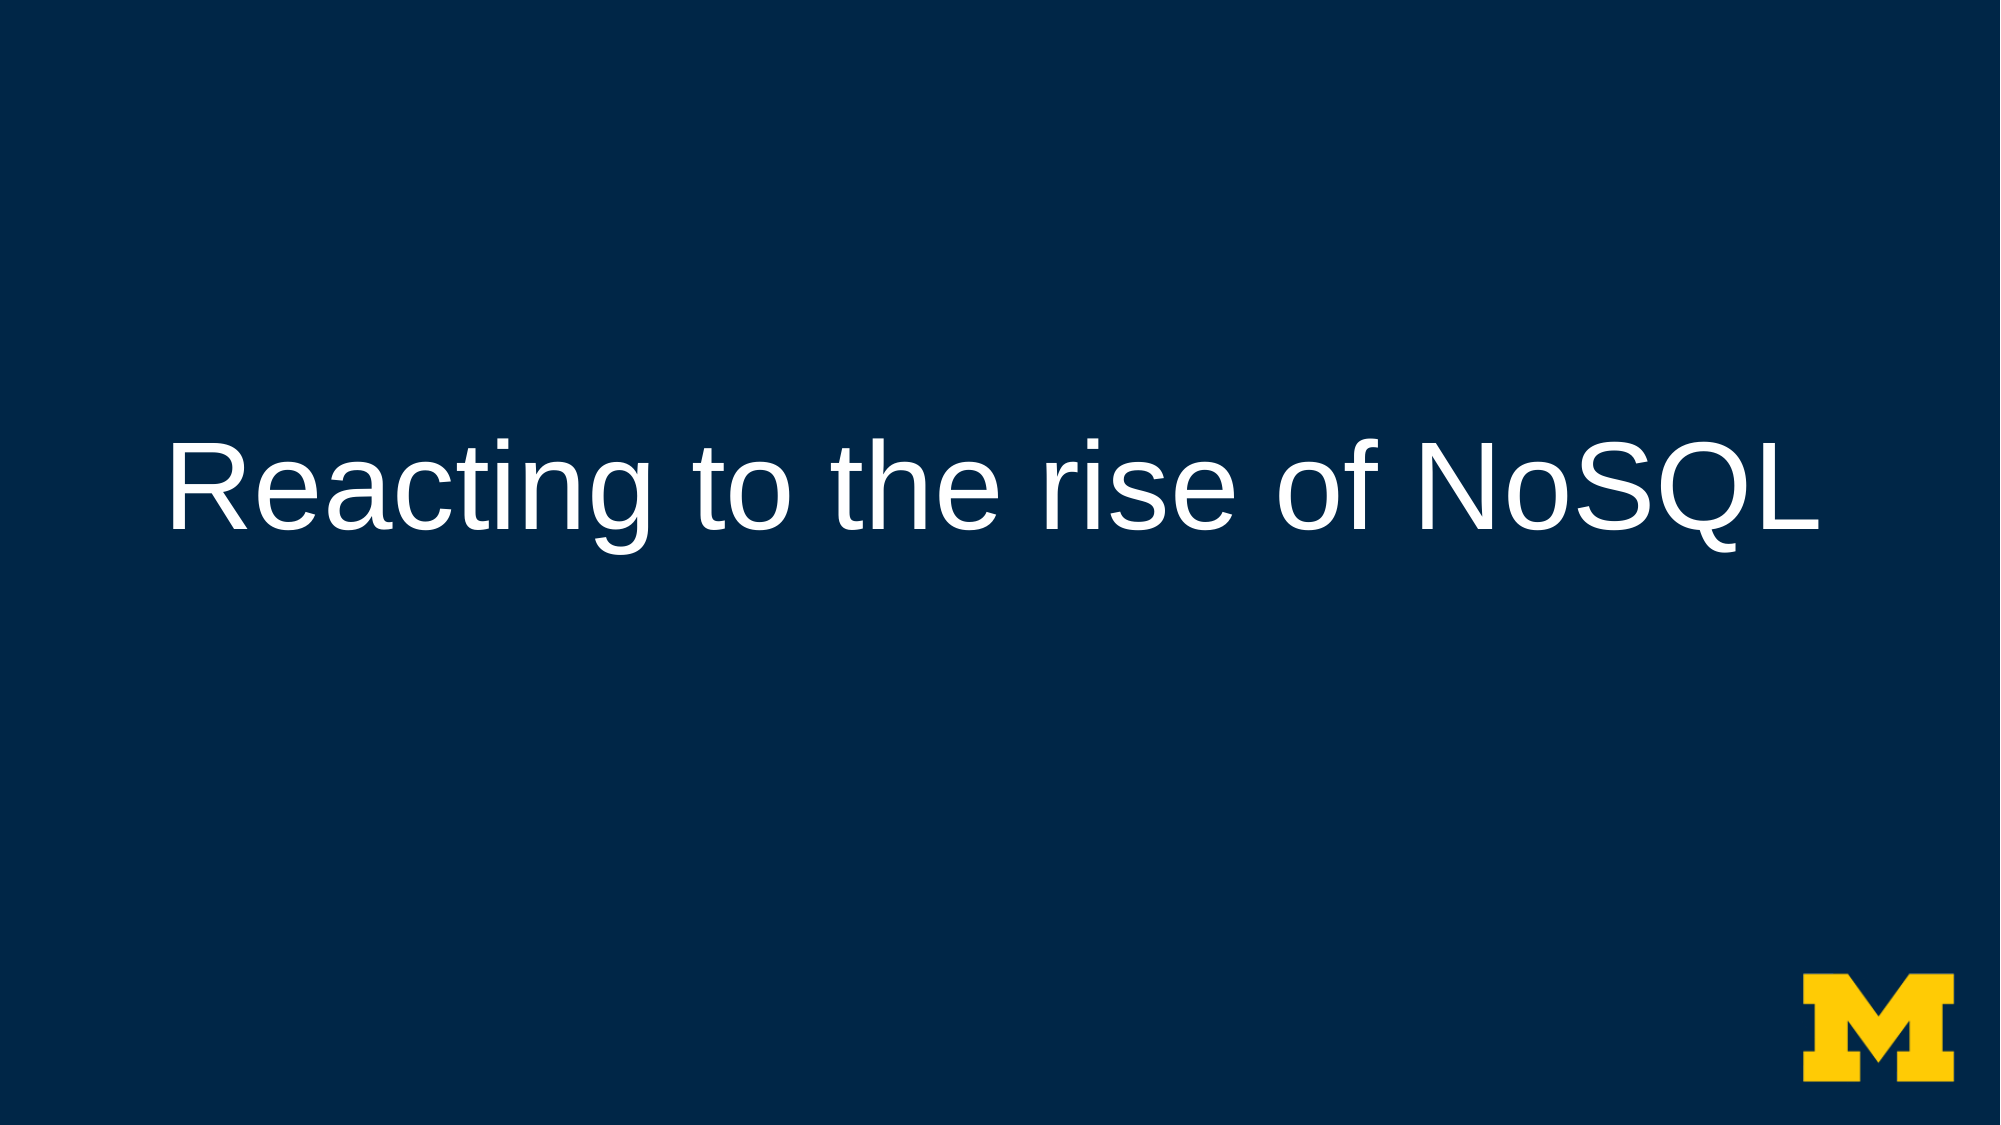

# Reacting to the rise of NoSQL